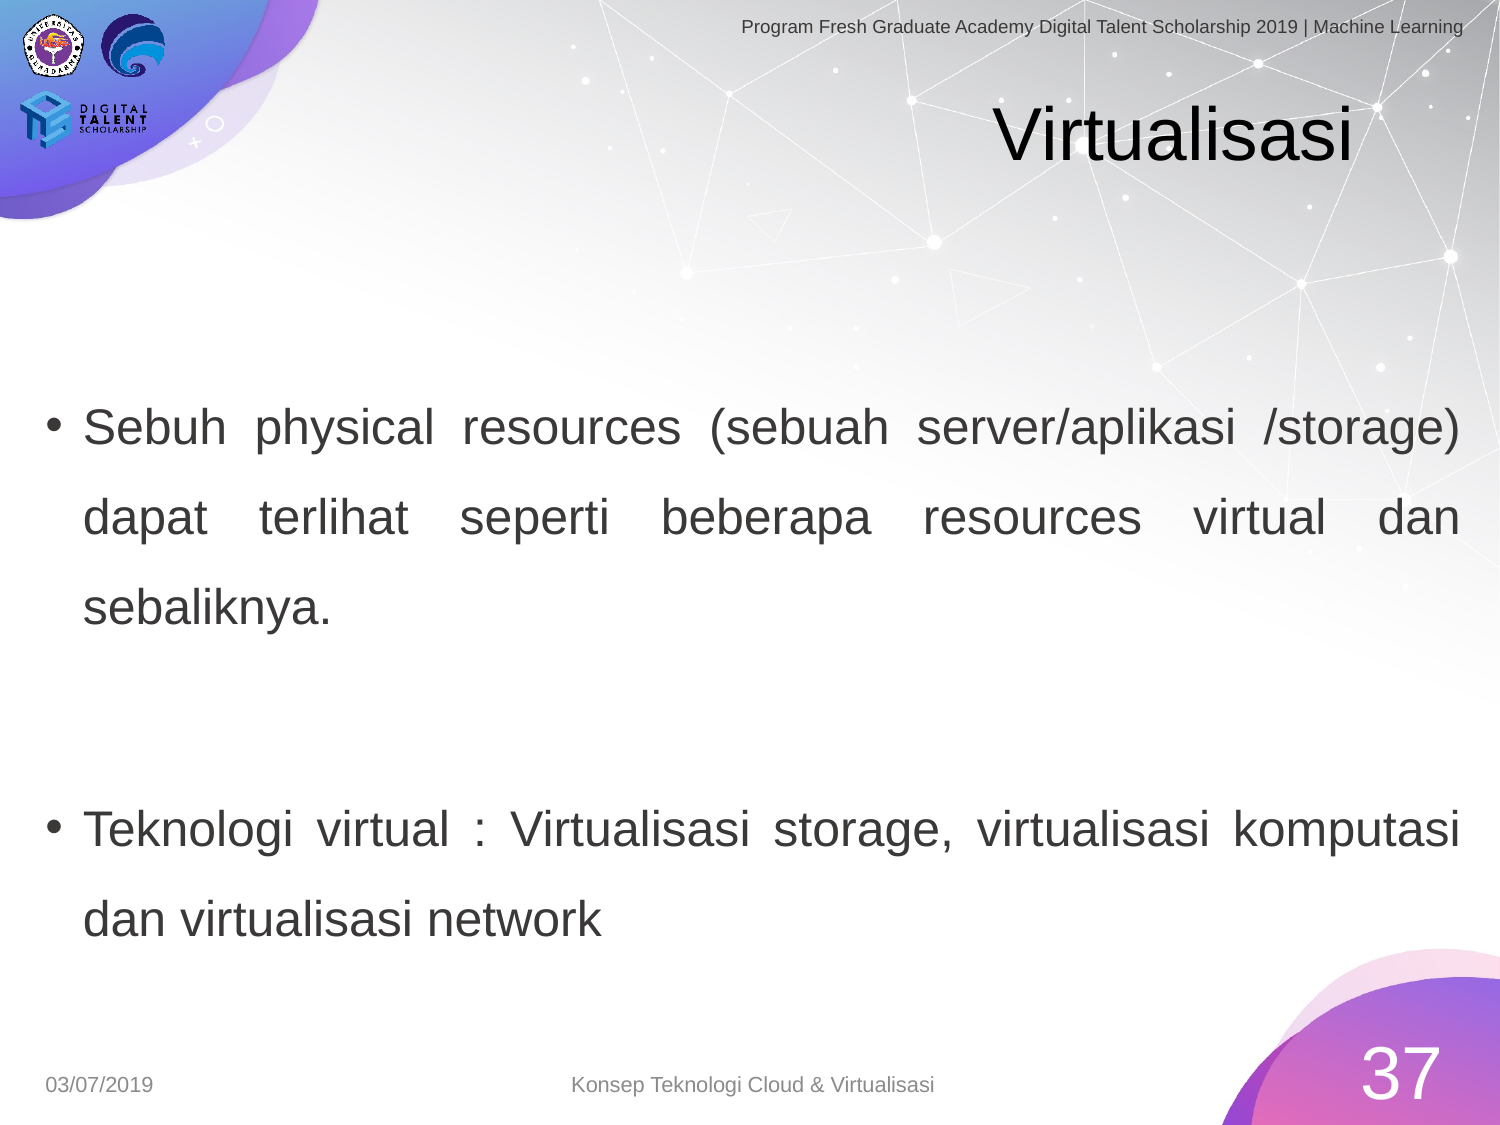

# Virtualisasi
Sebuh physical resources (sebuah server/aplikasi /storage) dapat terlihat seperti beberapa resources virtual dan sebaliknya.

Teknologi virtual : Virtualisasi storage, virtualisasi komputasi dan virtualisasi network
37
Konsep Teknologi Cloud & Virtualisasi
03/07/2019